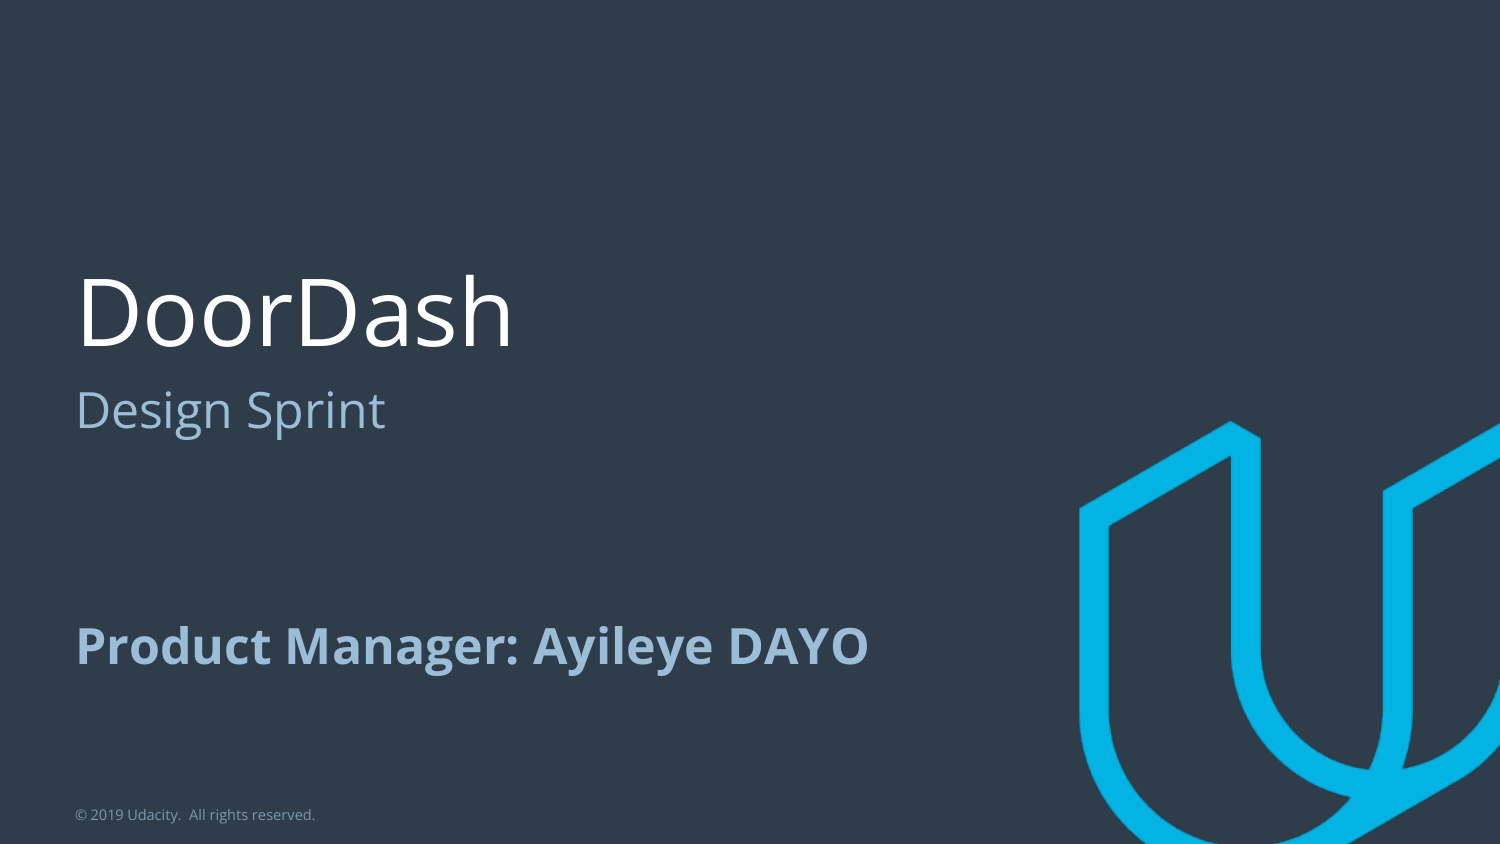

# DoorDash
Design Sprint

Product Manager: Ayileye DAYO

© 2019 Udacity.  All rights reserved.